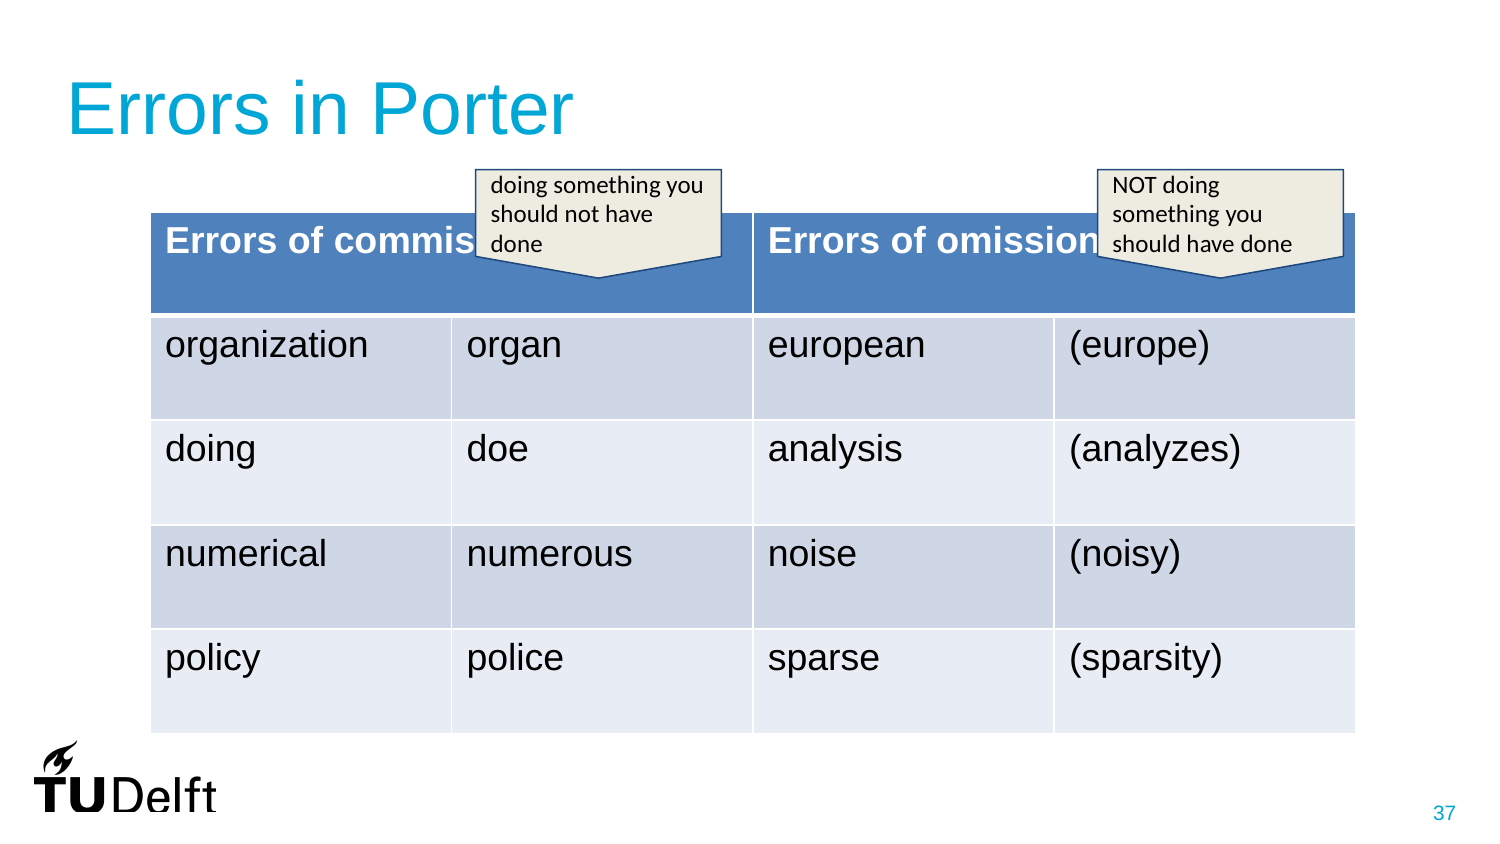

Errors in Porter
doing something you should not have done
NOT doing something you should have done

| Errors of commission |  | Errors of omission |  |
| --- | --- | --- | --- |
| organization | organ | european | (europe) |
| doing | doe | analysis | (analyzes) |
| numerical | numerous | noise | (noisy) |
| policy | police | sparse | (sparsity) |